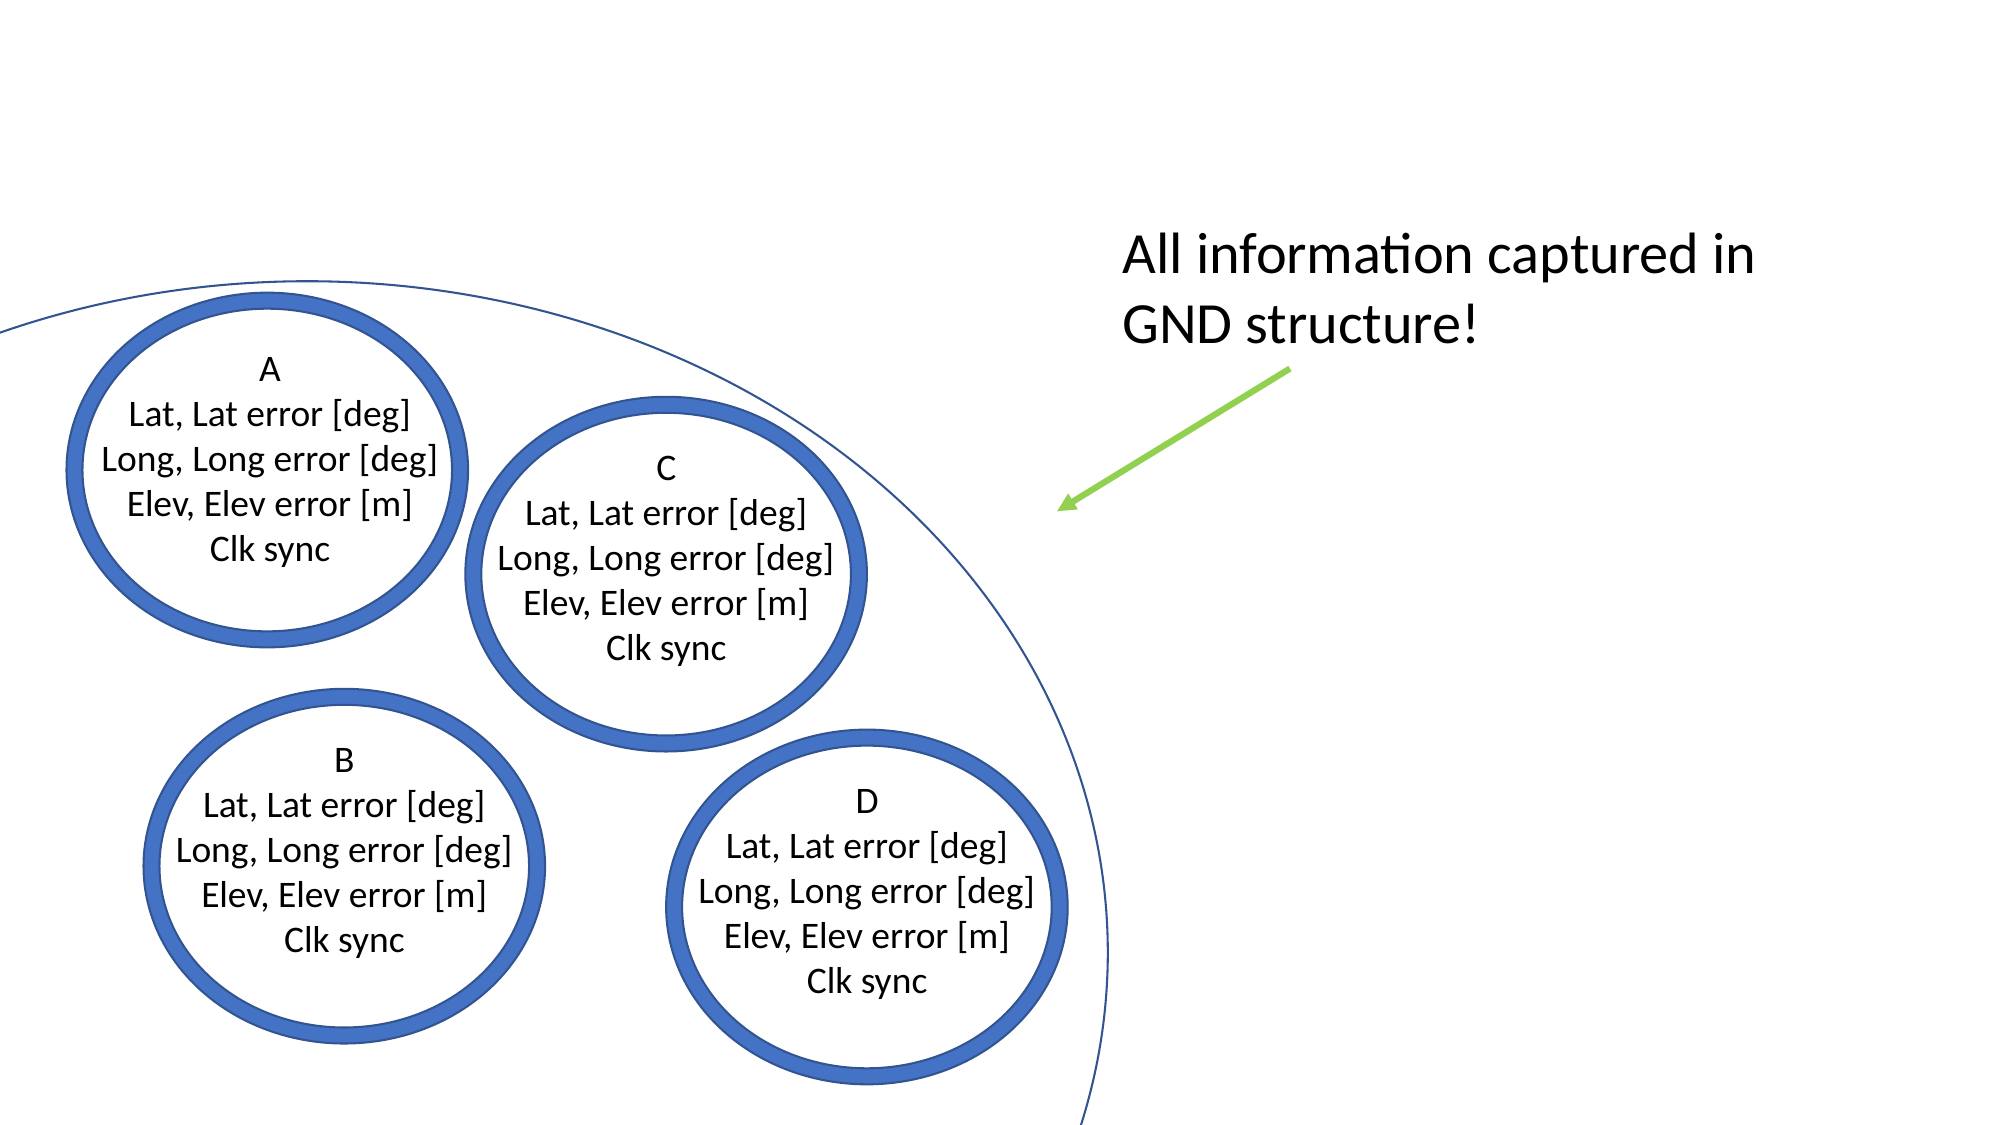

All information captured in GND structure!

A
Lat, Lat error [deg]
Long, Long error [deg]
Elev, Elev error [m]
Clk sync

C
Lat, Lat error [deg]
Long, Long error [deg]
Elev, Elev error [m]
Clk sync

B
Lat, Lat error [deg]
Long, Long error [deg]
Elev, Elev error [m]
Clk sync

D
Lat, Lat error [deg]
Long, Long error [deg]
Elev, Elev error [m]
Clk sync